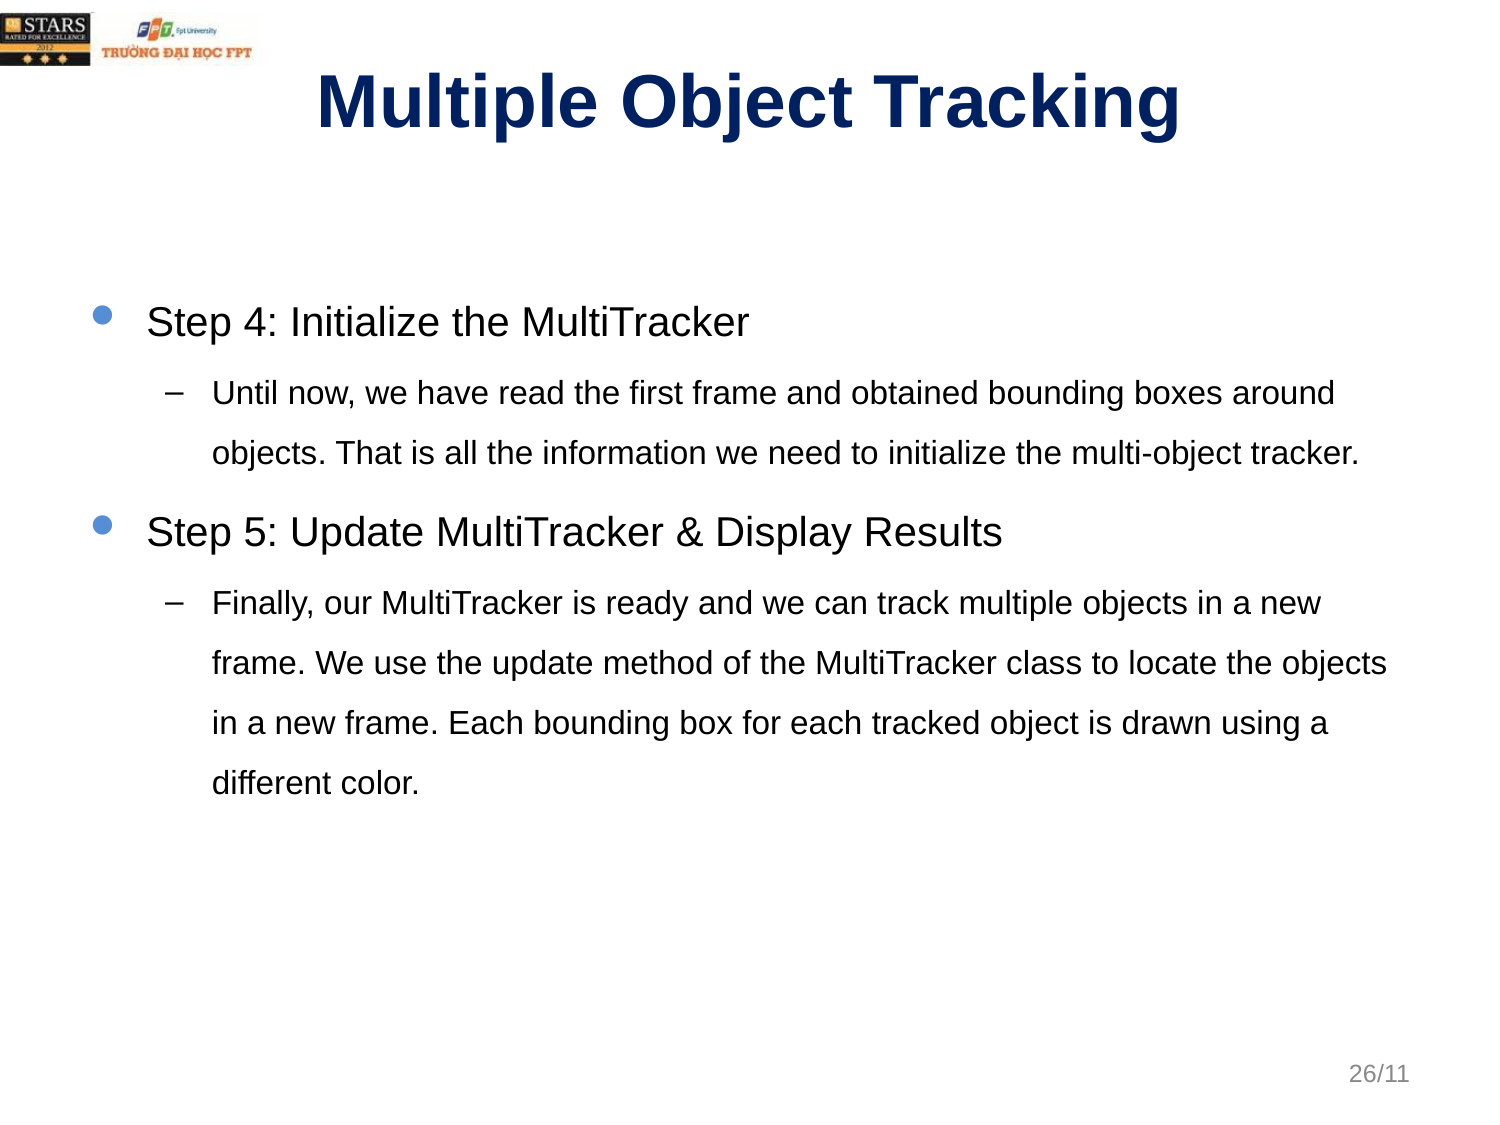

# Multiple Object Tracking
Step 4: Initialize the MultiTracker
Until now, we have read the first frame and obtained bounding boxes around objects. That is all the information we need to initialize the multi-object tracker.
Step 5: Update MultiTracker & Display Results
Finally, our MultiTracker is ready and we can track multiple objects in a new frame. We use the update method of the MultiTracker class to locate the objects in a new frame. Each bounding box for each tracked object is drawn using a different color.
26/11